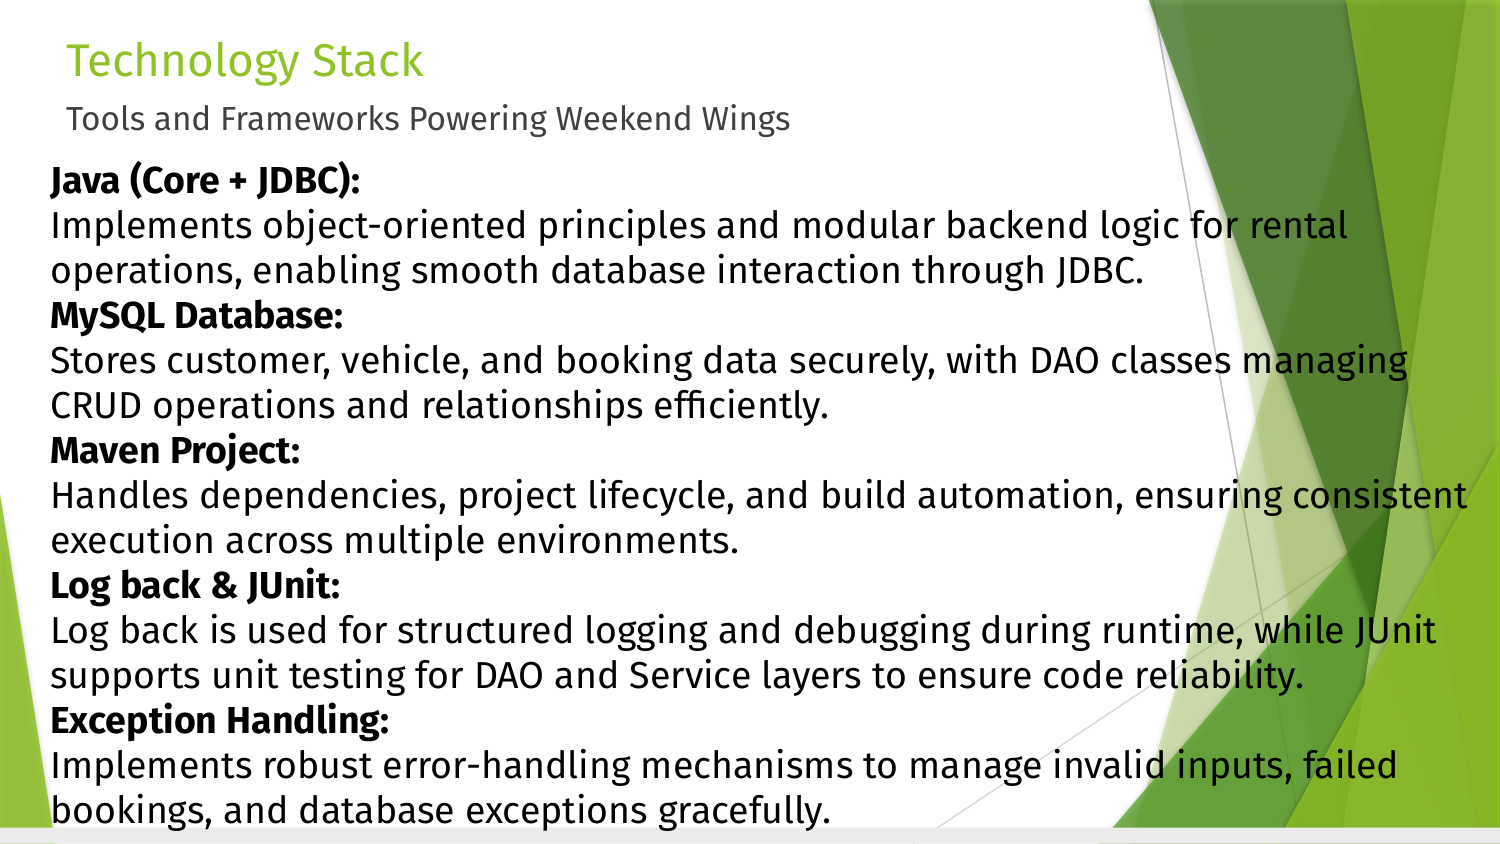

# Technology Stack
Tools and Frameworks Powering Weekend Wings
Java (Core + JDBC):
Implements object-oriented principles and modular backend logic for rental operations, enabling smooth database interaction through JDBC.
MySQL Database:
Stores customer, vehicle, and booking data securely, with DAO classes managing CRUD operations and relationships efficiently.
Maven Project:
Handles dependencies, project lifecycle, and build automation, ensuring consistent execution across multiple environments.
Log back & JUnit:
Log back is used for structured logging and debugging during runtime, while JUnit supports unit testing for DAO and Service layers to ensure code reliability.
Exception Handling:
Implements robust error-handling mechanisms to manage invalid inputs, failed bookings, and database exceptions gracefully.